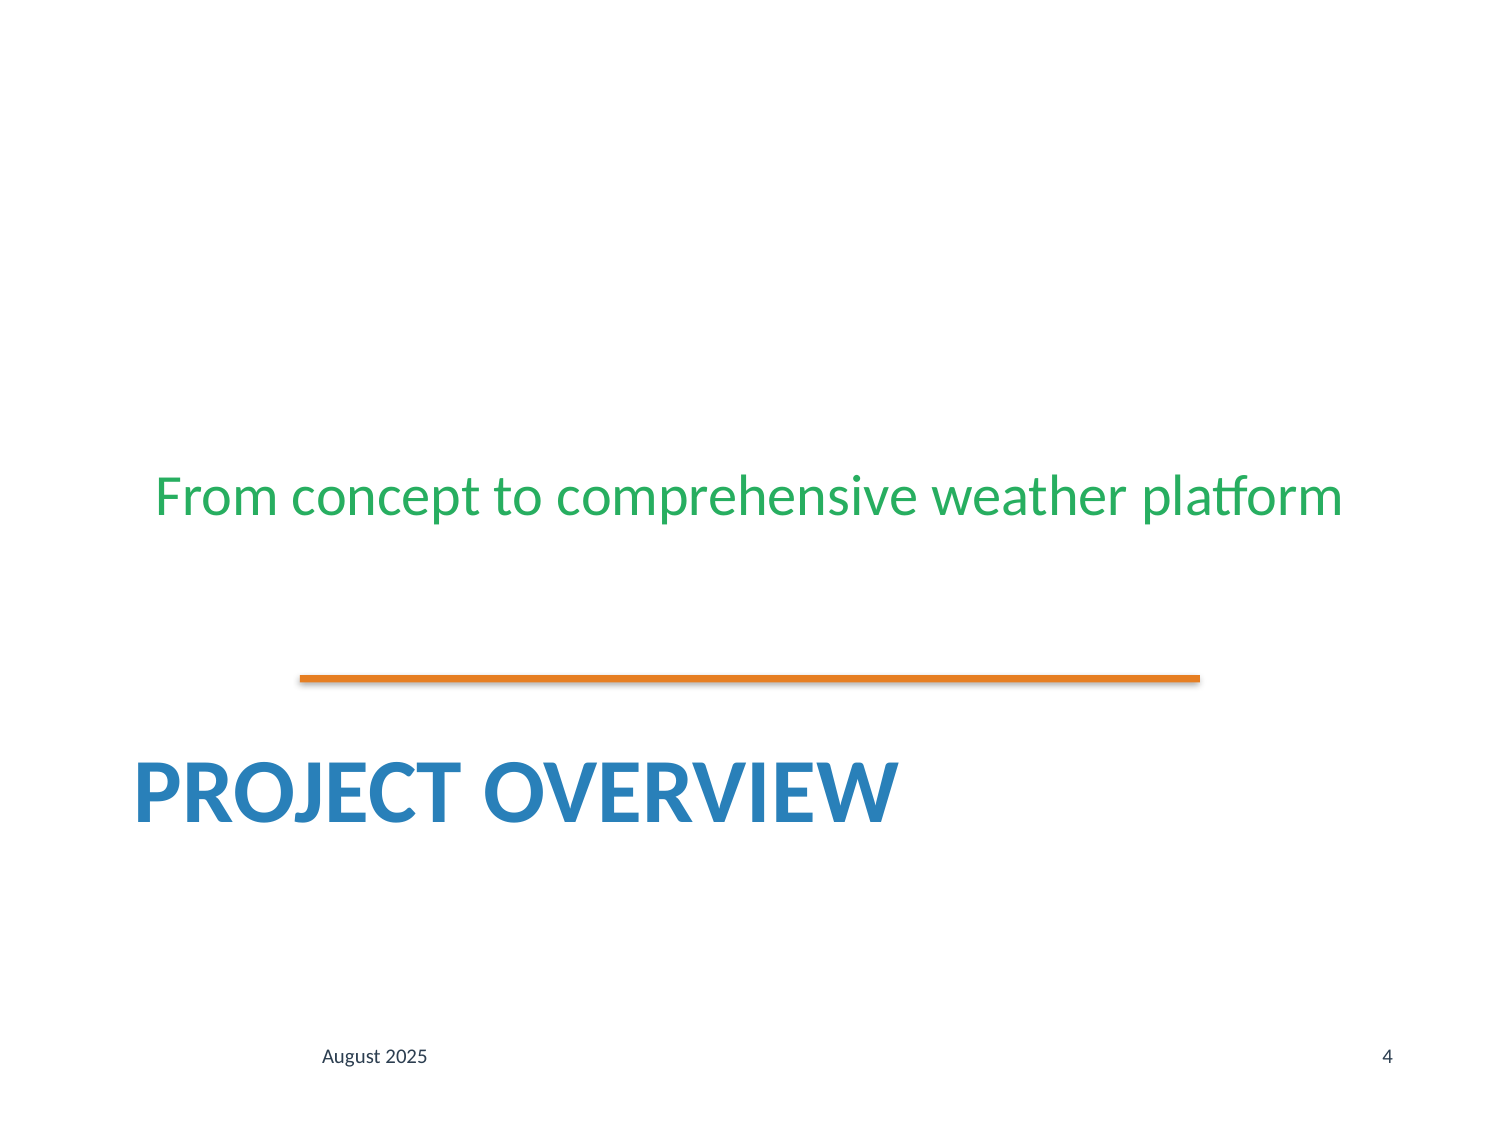

From concept to comprehensive weather platform

# Project Overview
August 2025
4